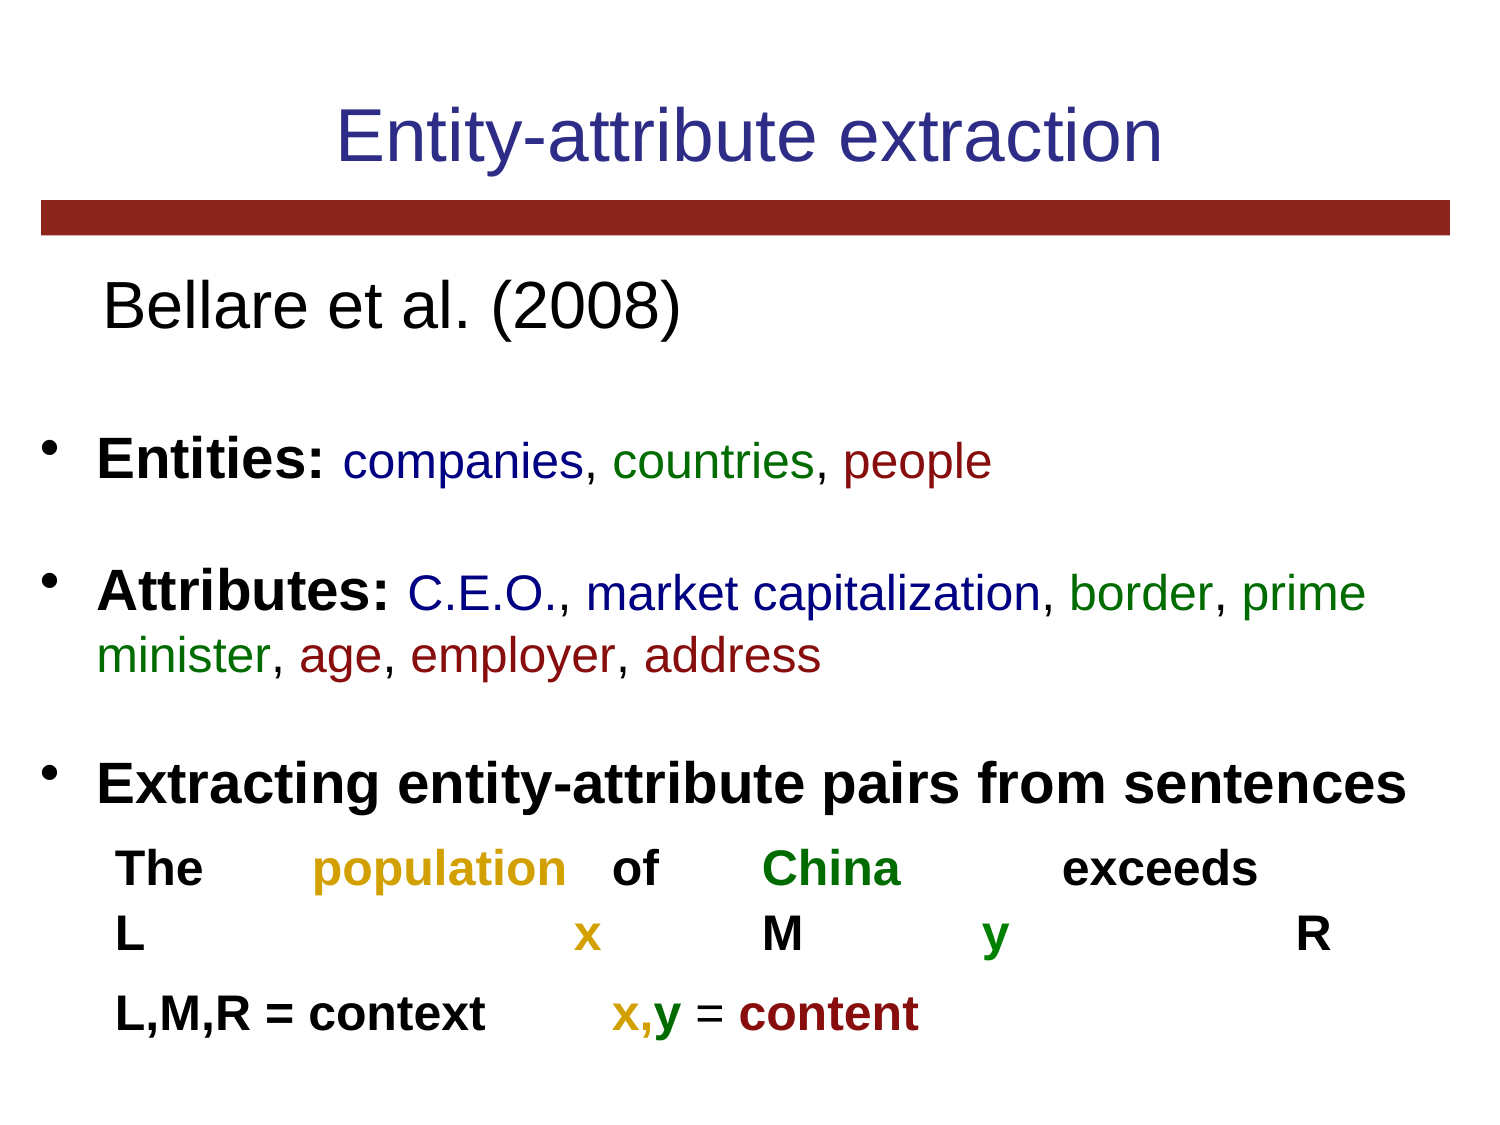

# Entity-attribute extraction
Bellare et al. (2008)
Entities: companies, countries, people
Attributes: C.E.O., market capitalization, border, prime minister, age, employer, address
Extracting entity-attribute pairs from sentences
The	population	of	China		exceeds
L			        x		M    	     y		      R
L,M,R = context  	x,y = content